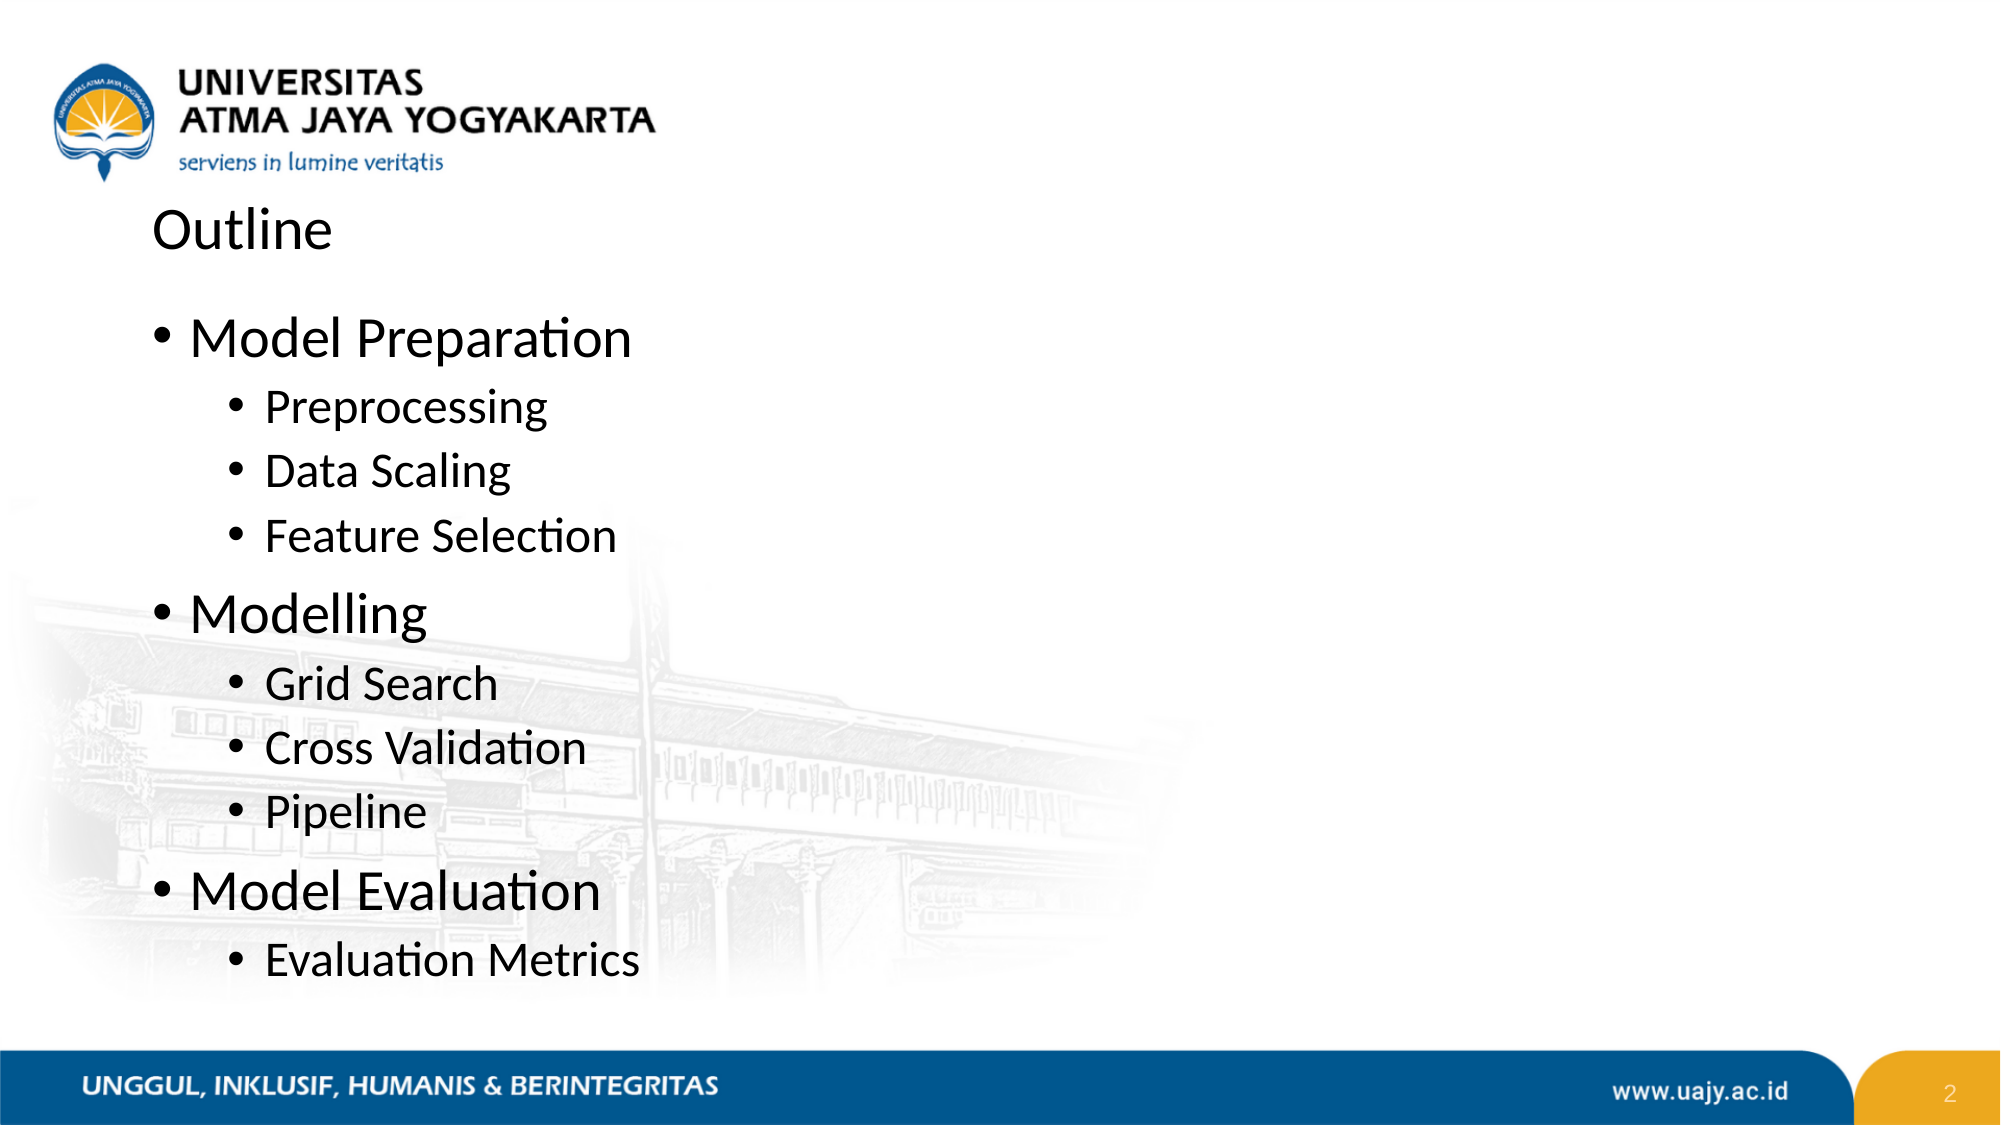

# Outline
Model Preparation
Preprocessing
Data Scaling
Feature Selection
Modelling
Grid Search
Cross Validation
Pipeline
Model Evaluation
Evaluation Metrics

2